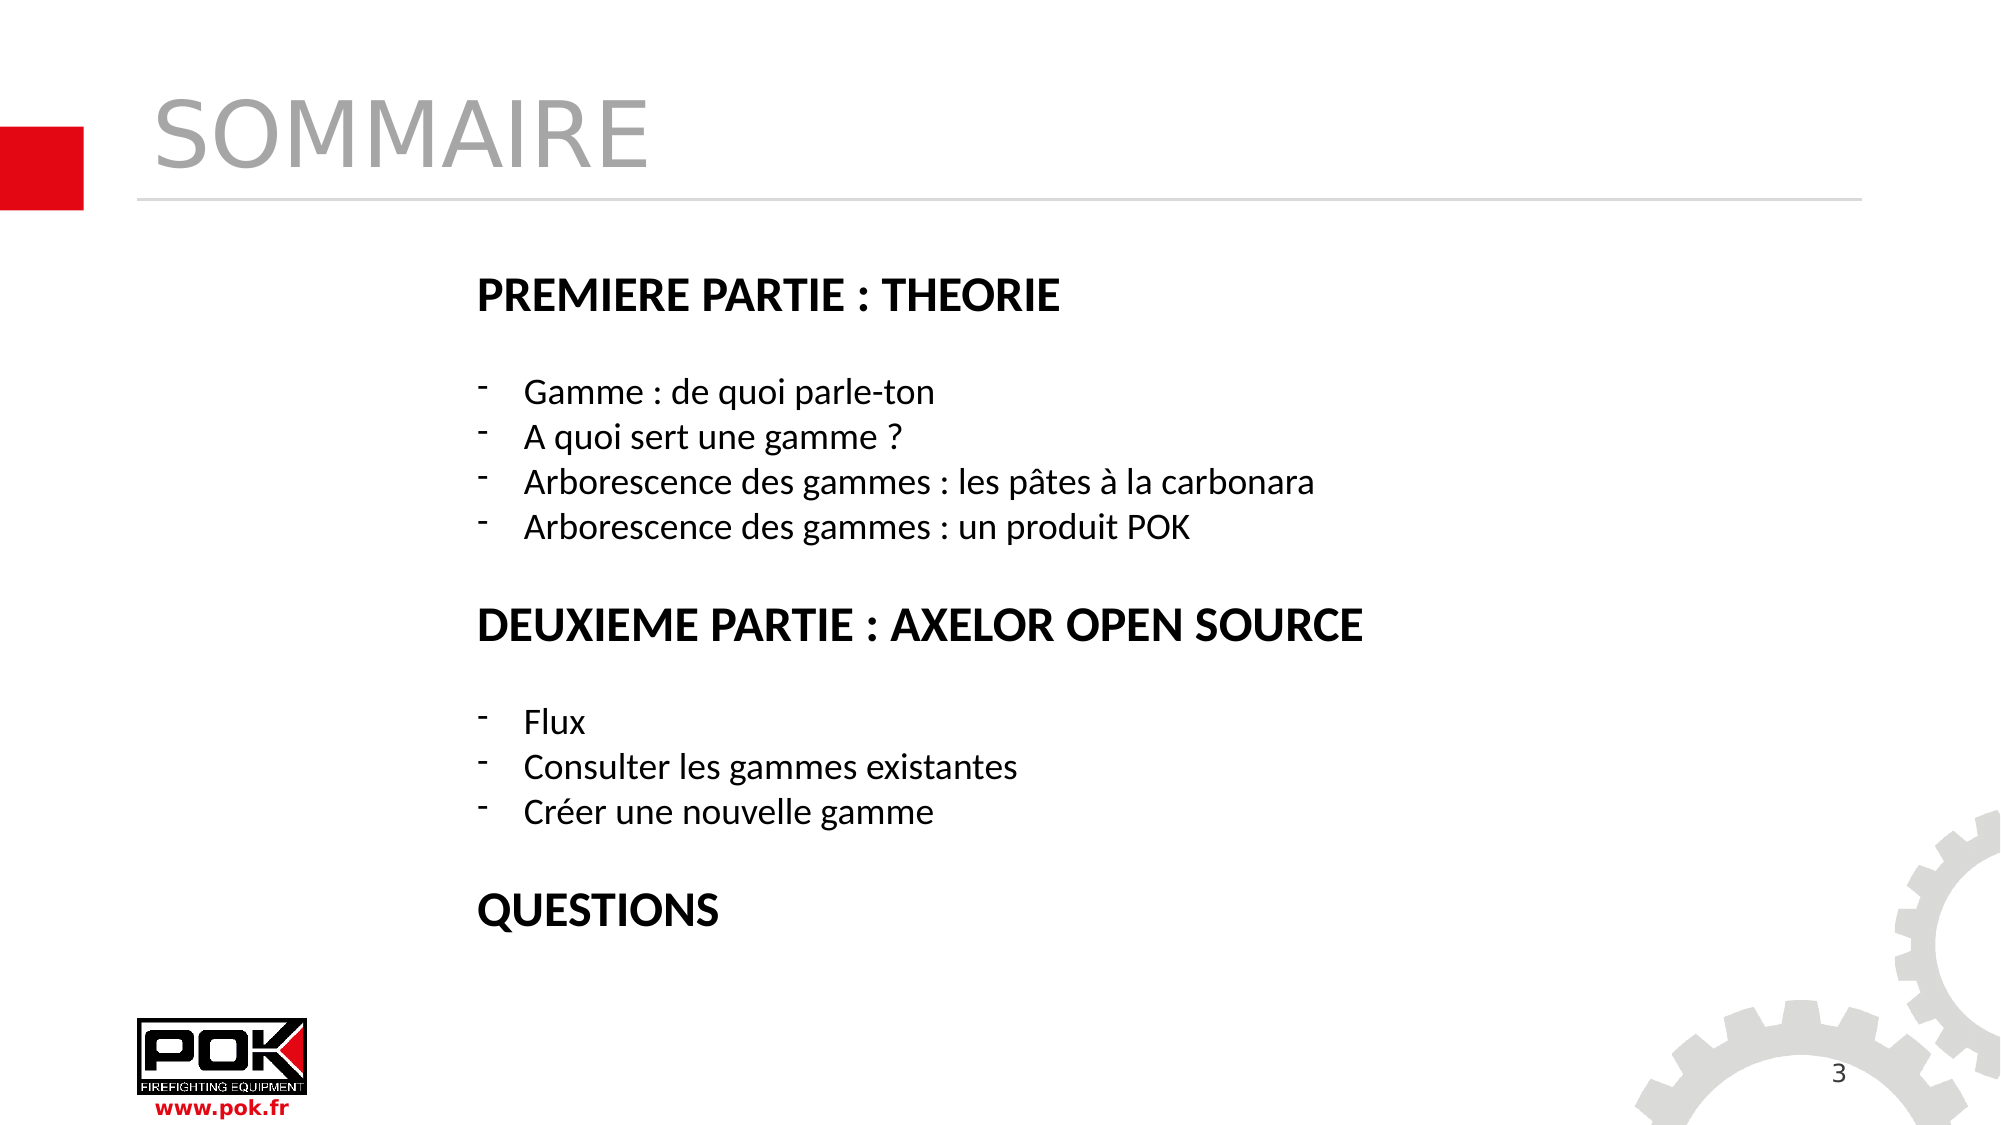

# SOMMAIRE
PREMIERE PARTIE : THEORIE

Gamme : de quoi parle-ton
A quoi sert une gamme ?
Arborescence des gammes : les pâtes à la carbonara
Arborescence des gammes : un produit POK

DEUXIEME PARTIE : AXELOR OPEN SOURCE

Flux
Consulter les gammes existantes
Créer une nouvelle gamme

QUESTIONS

3